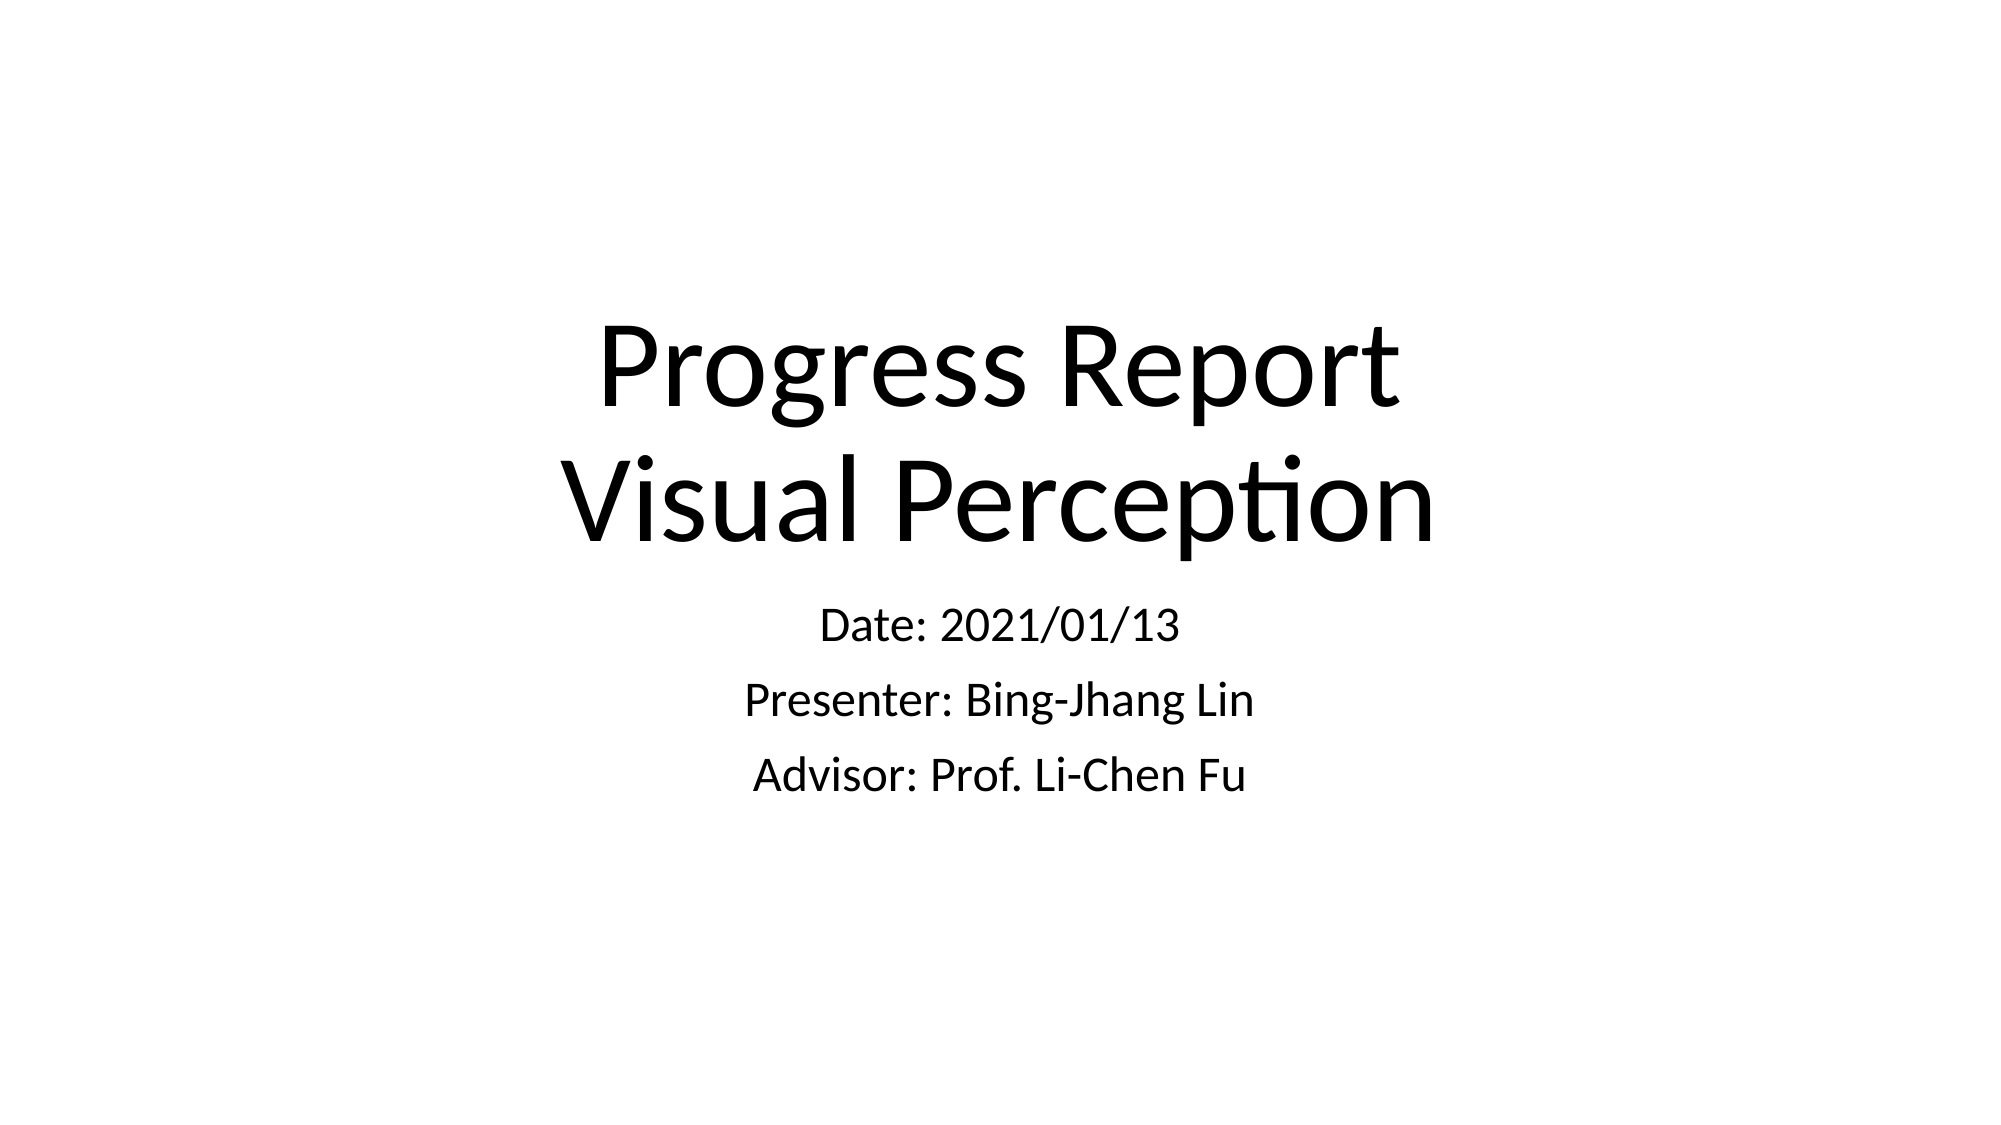

# Progress Report Visual Perception
Date: 2021/01/13
Presenter: Bing-Jhang Lin
Advisor: Prof. Li-Chen Fu